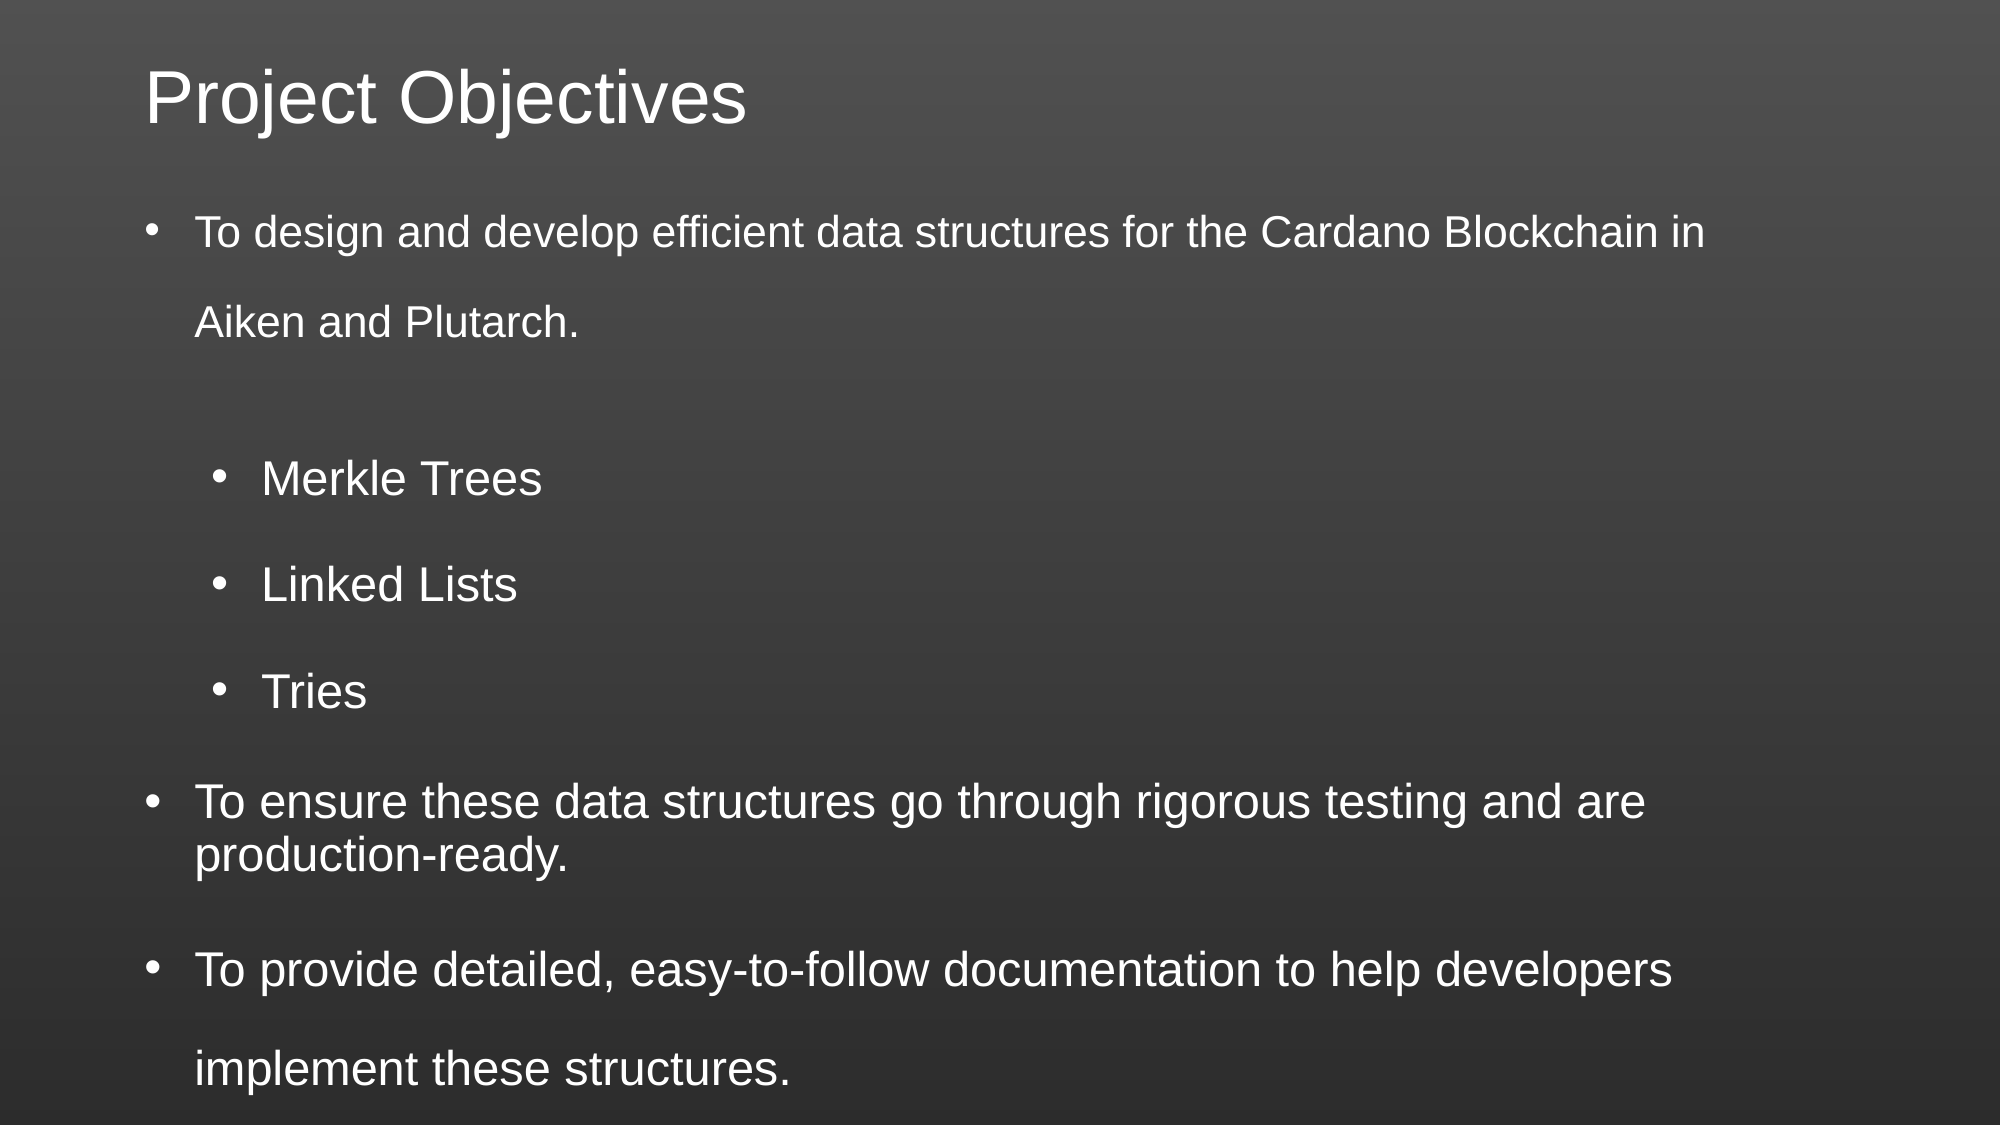

Project Objectives
To design and develop efficient data structures for the Cardano Blockchain in Aiken and Plutarch.

Merkle Trees
Linked Lists
Tries

To ensure these data structures go through rigorous testing and are production-ready.
To provide detailed, easy-to-follow documentation to help developers implement these structures.